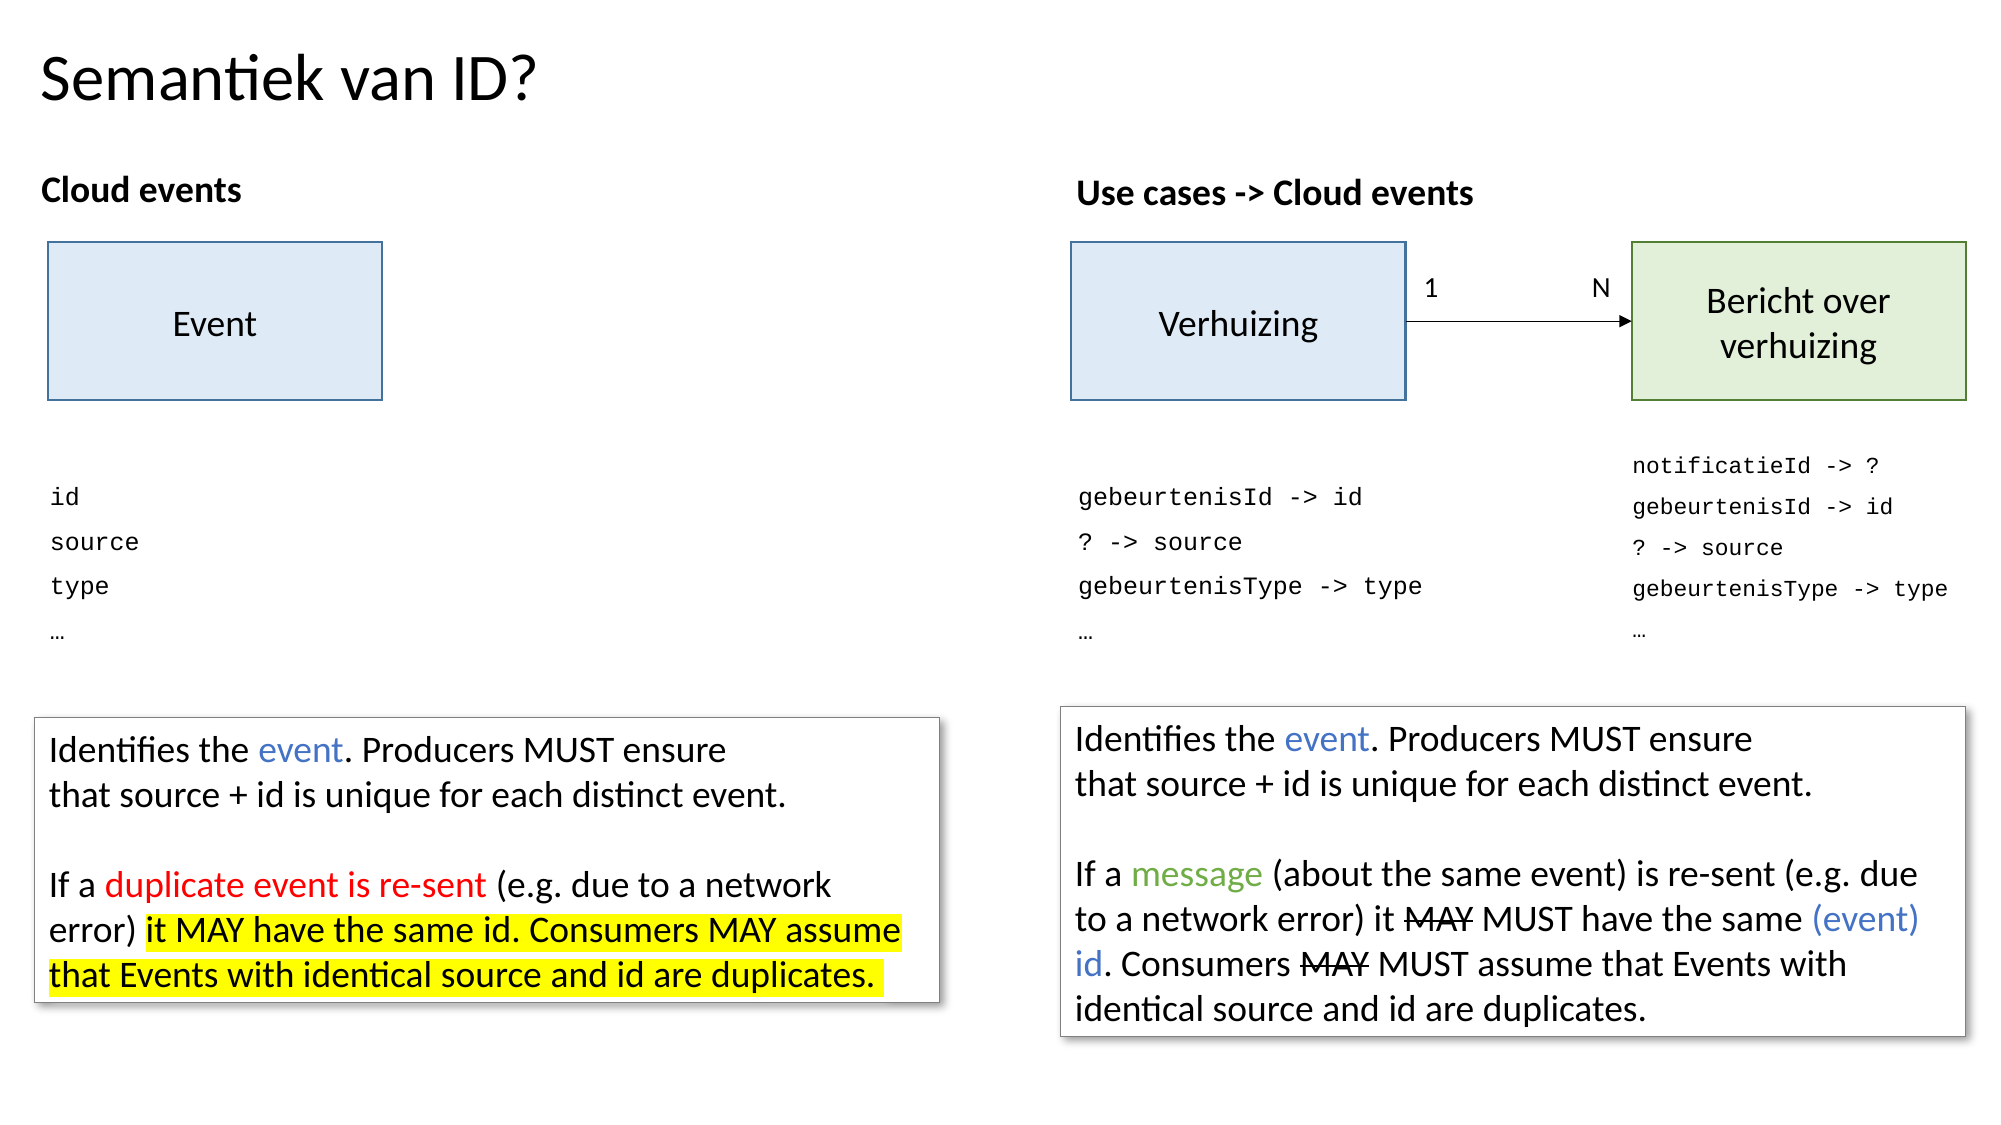

# Semantiek van ID?
Cloud events
Use cases -> Cloud events
Event
Verhuizing
Bericht over verhuizing
1
N

id
source
type
…

gebeurtenisId -> id
? -> source
gebeurtenisType -> type
…
notificatieId -> ?
gebeurtenisId -> id
? -> source
gebeurtenisType -> type
…
Identifies the event. Producers MUST ensure that source + id is unique for each distinct event.

If a message (about the same event) is re-sent (e.g. due to a network error) it MAY MUST have the same (event) id. Consumers MAY MUST assume that Events with identical source and id are duplicates.
Identifies the event. Producers MUST ensure that source + id is unique for each distinct event.

If a duplicate event is re-sent (e.g. due to a network error) it MAY have the same id. Consumers MAY assume that Events with identical source and id are duplicates.